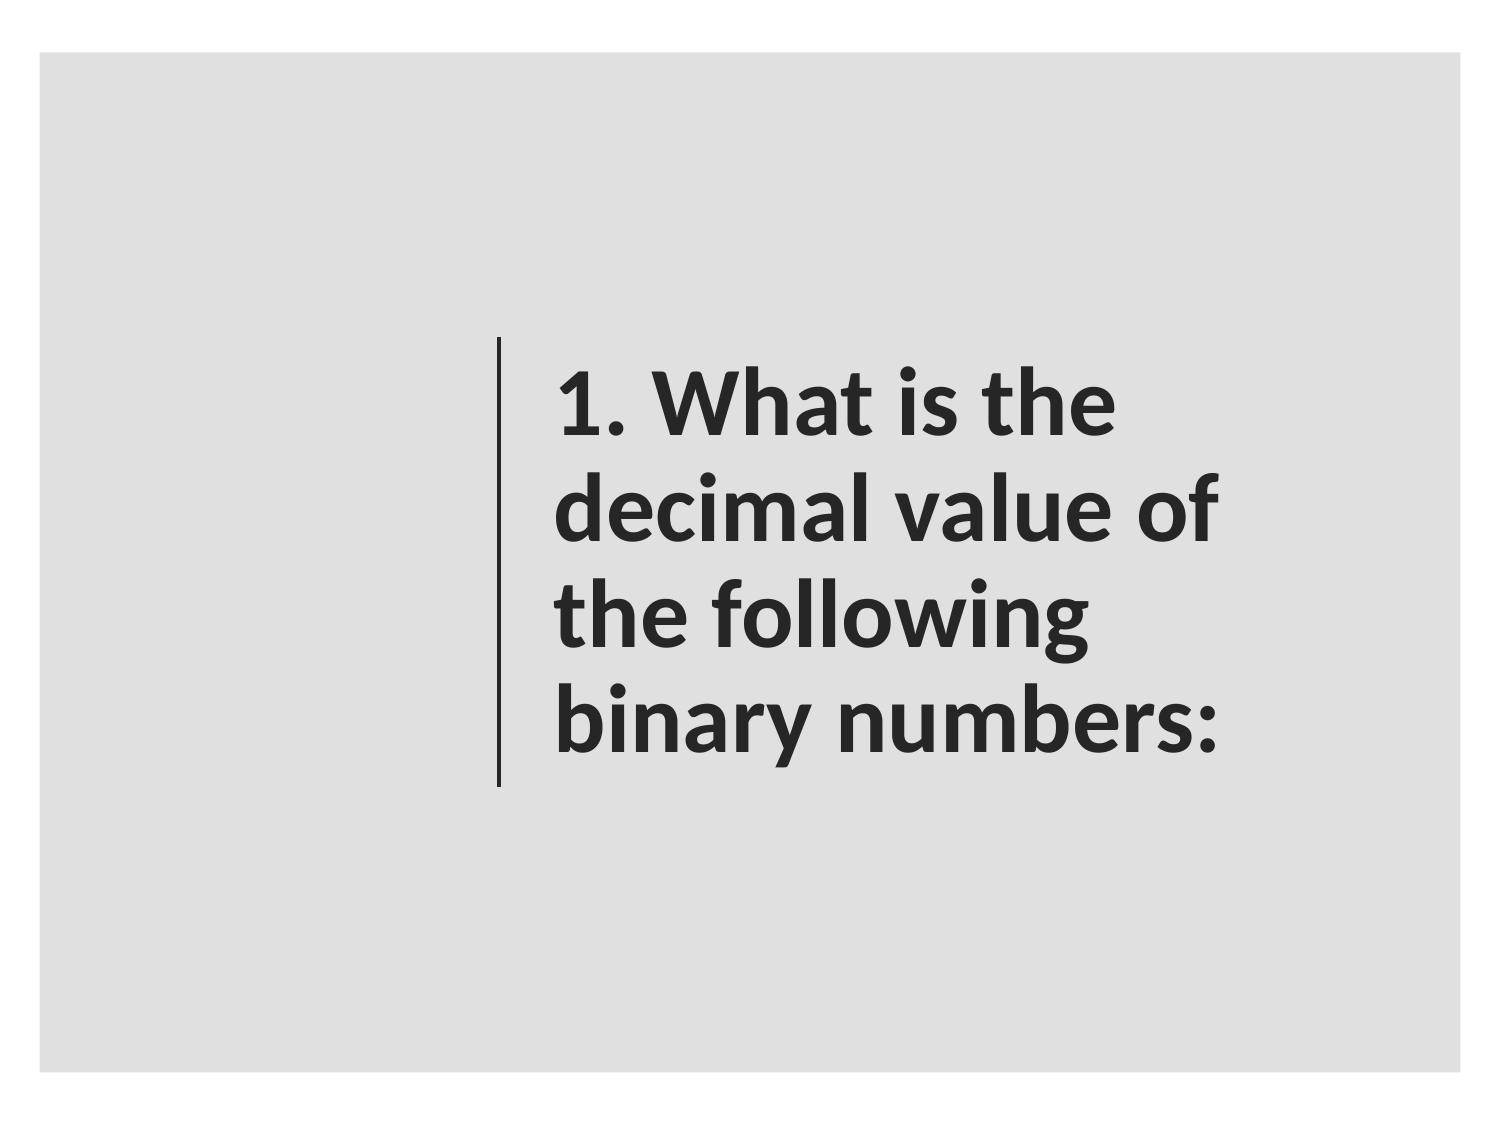

# 1. What is the decimal value of the following binary numbers: